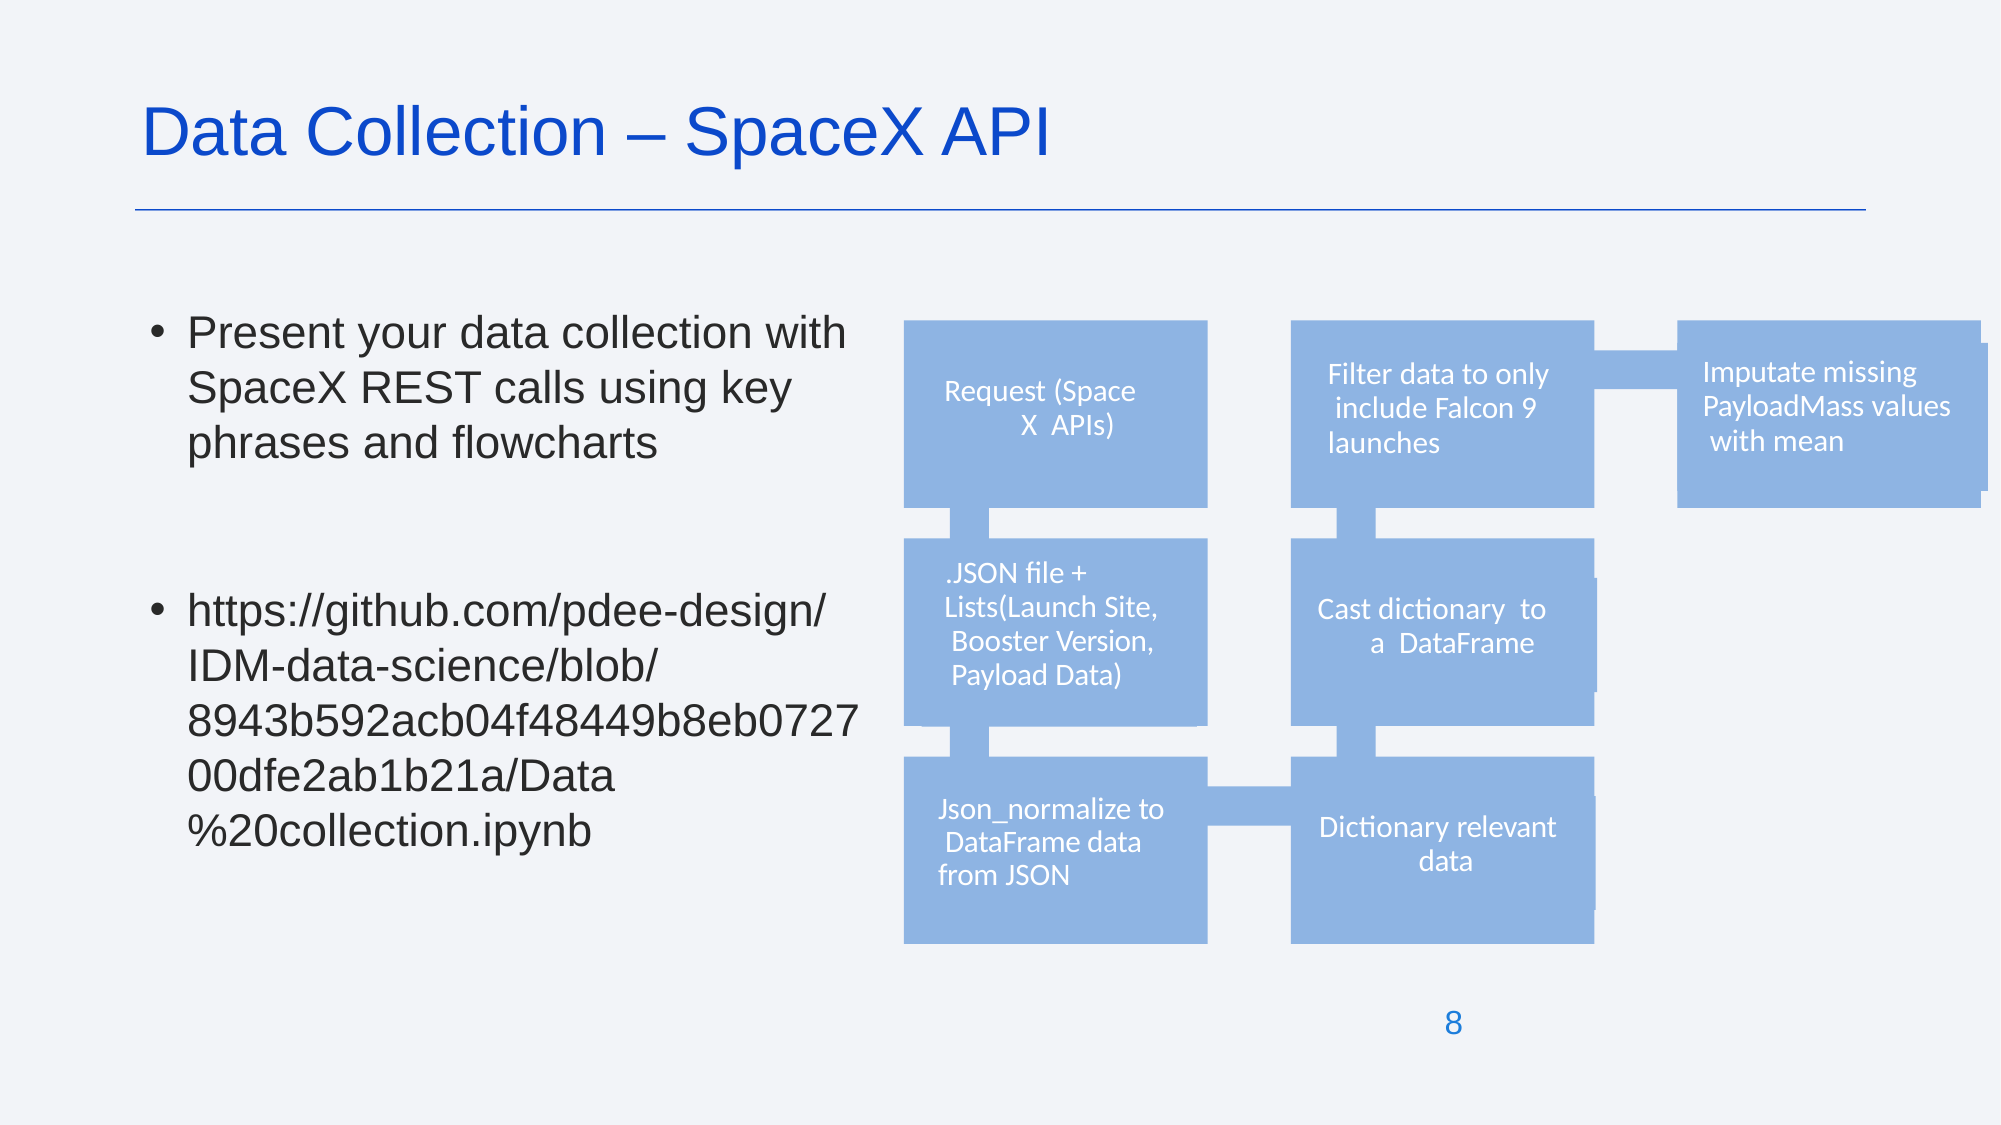

Data Collection – SpaceX API
Present your data collection with SpaceX REST calls using key phrases and flowcharts

https://github.com/pdee-design/IDM-data-science/blob/8943b592acb04f48449b8eb072700dfe2ab1b21a/Data%20collection.ipynb

Filter data to only  include Falcon 9  launches
Imputate missing  PayloadMass values  with mean

Request (Space X  APIs)

.JSON file +  Lists(Launch Site,  Booster Version,  Payload Data)

Cast dictionary  to a  DataFrame

Json_normalize to  DataFrame data  from JSON
Dictionary relevant  data
8